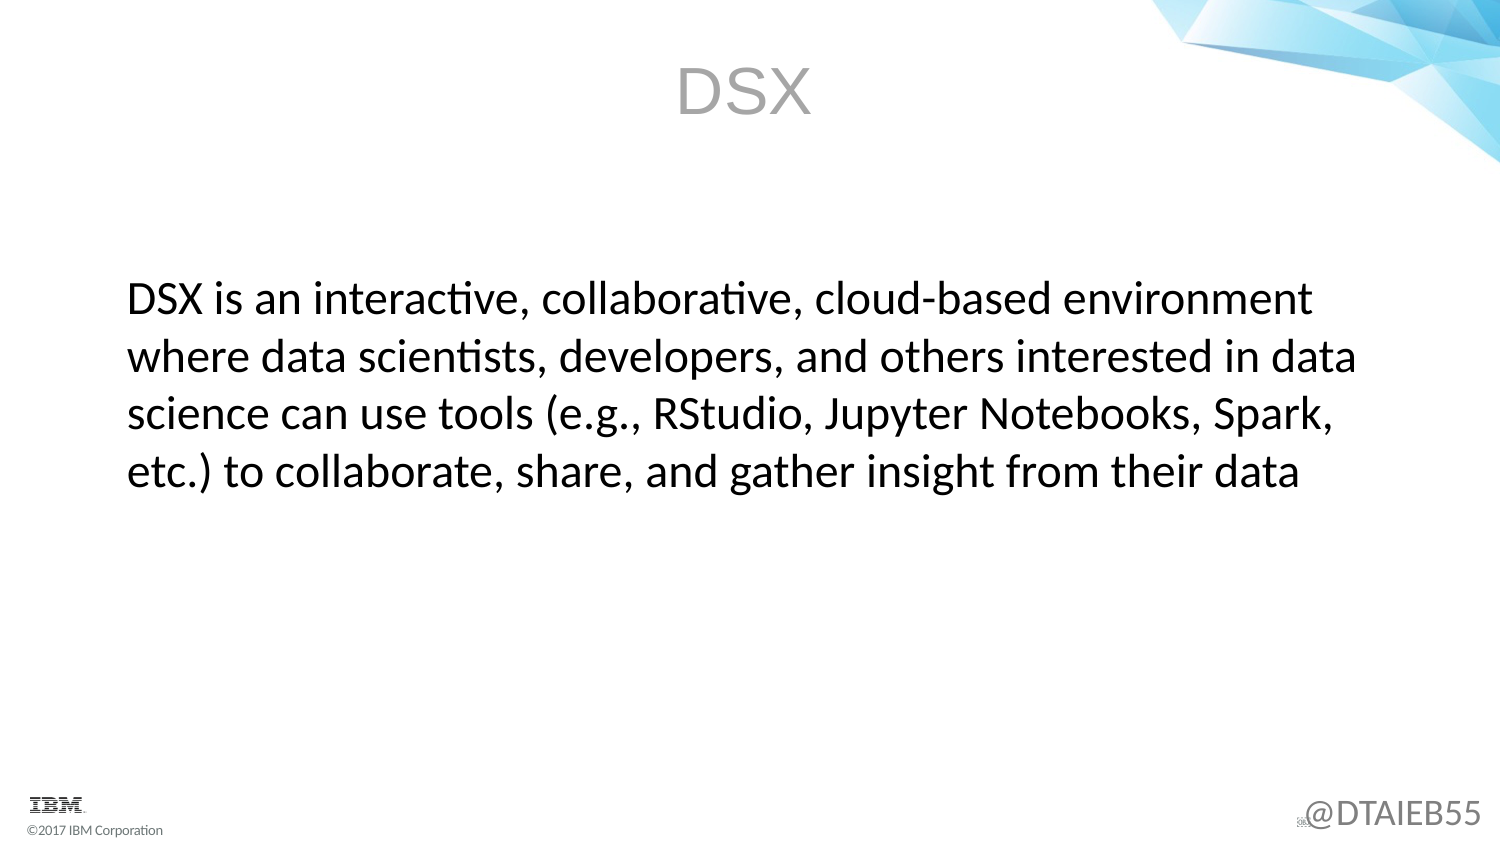

# DSX
DSX is an interactive, collaborative, cloud-based environment where data scientists, developers, and others interested in data science can use tools (e.g., RStudio, Jupyter Notebooks, Spark, etc.) to collaborate, share, and gather insight from their data